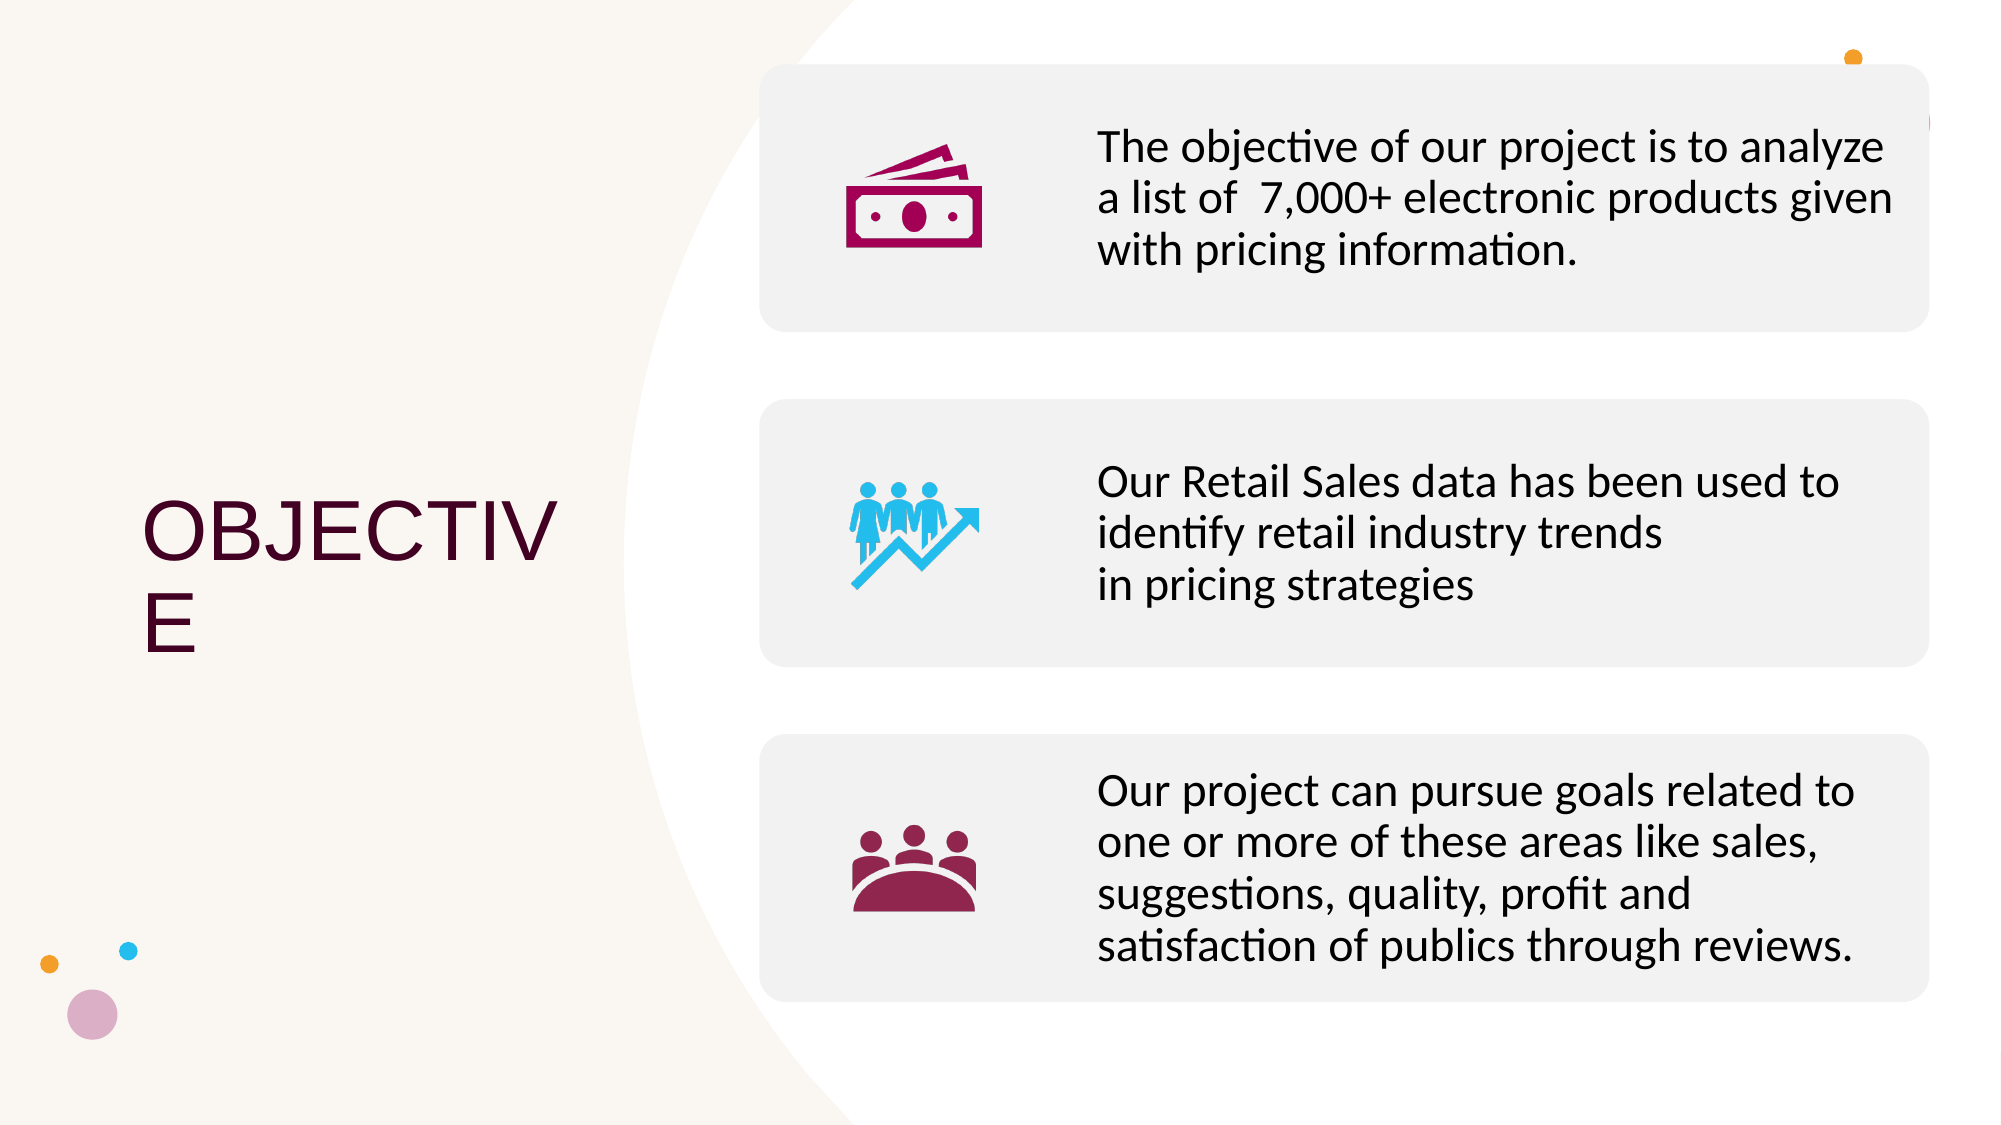

The objective of our project is to analyze a list of  7,000+ electronic products given with pricing information.
Our Retail Sales data has been used to identify retail industry trends in pricing strategies
Our project can pursue goals related to one or more of these areas like sales, suggestions, quality, profit and satisfaction of publics through reviews.
# OBJECTIVE